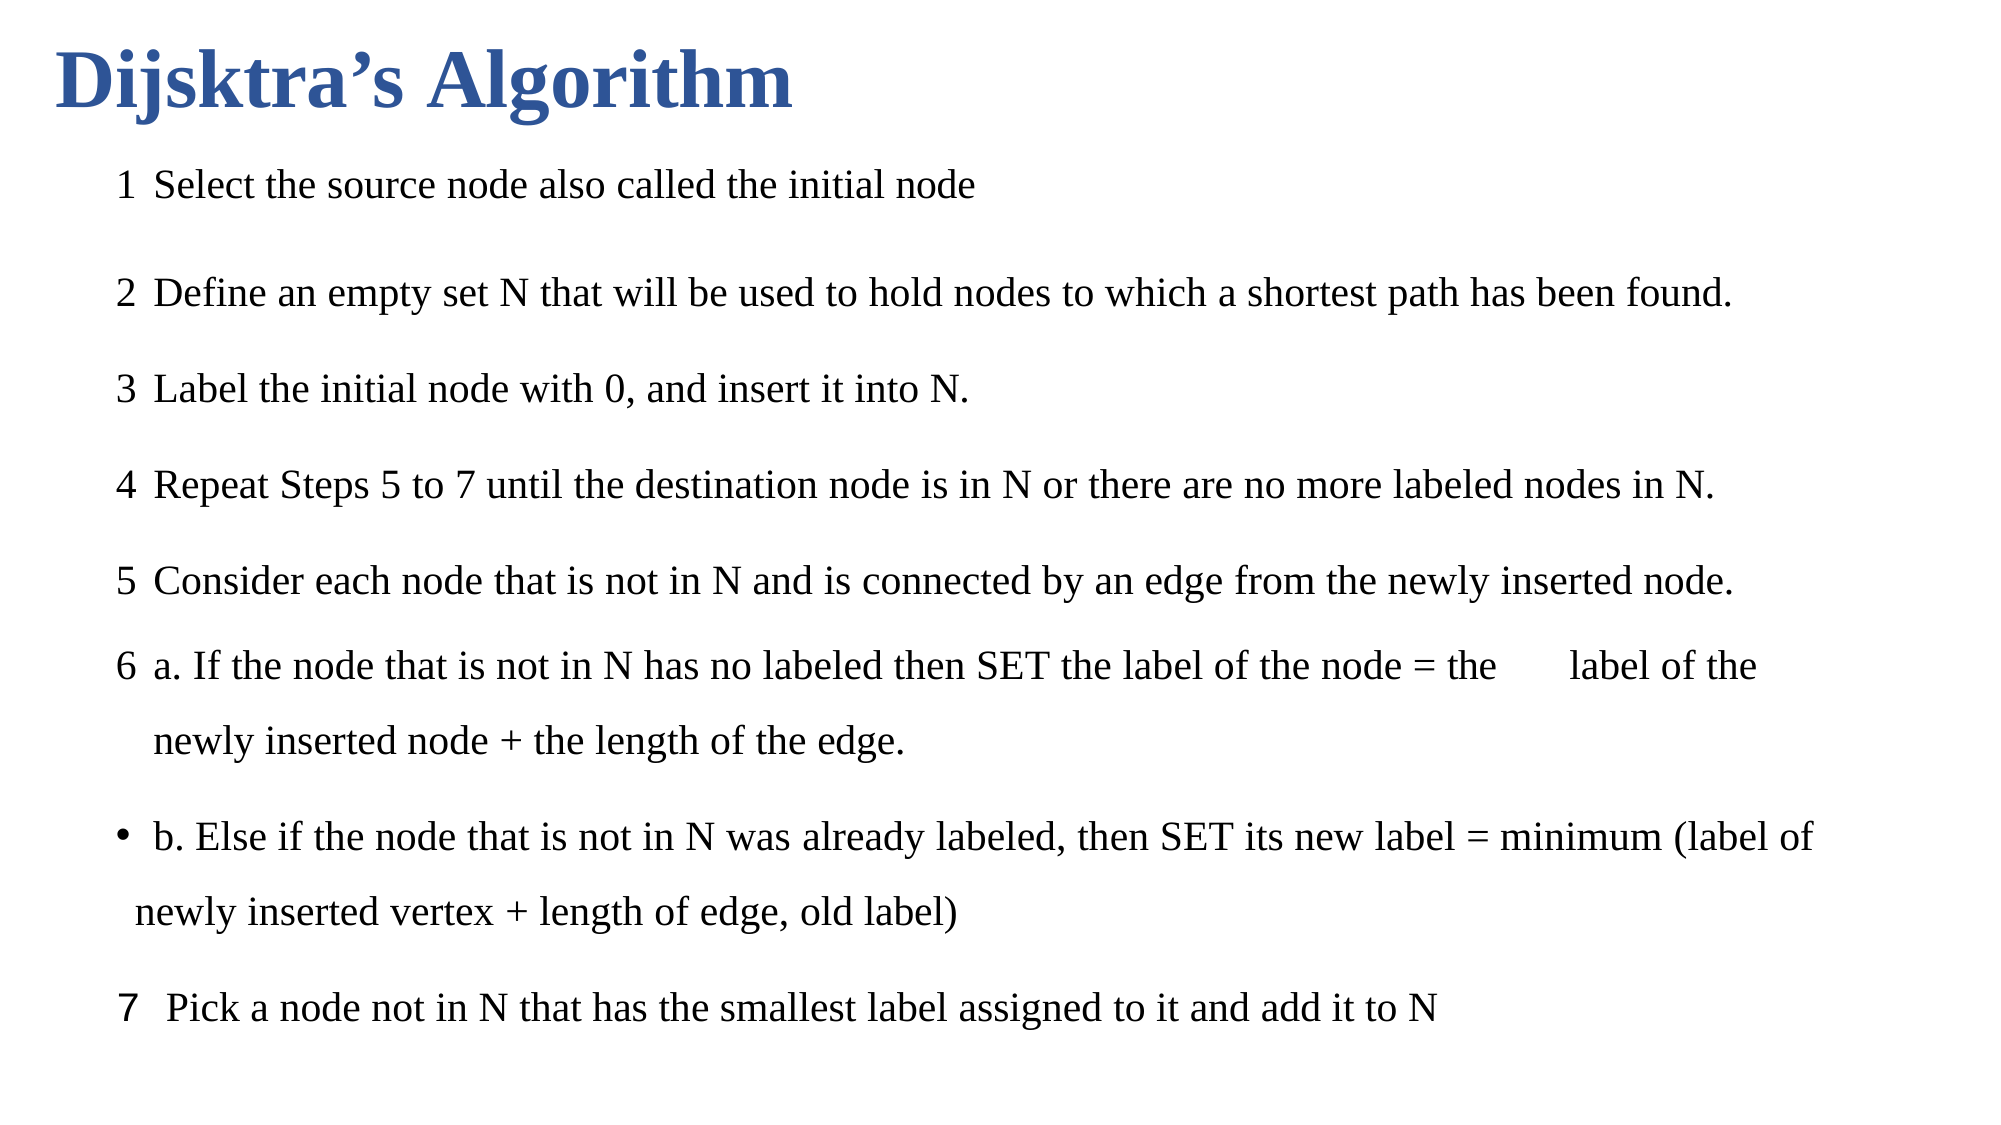

# Dijsktra’s Algorithm
Select the source node also called the initial node

Define an empty set N that will be used to hold nodes to which a shortest path has been found.
Label the initial node with 0, and insert it into N.
Repeat Steps 5 to 7 until the destination node is in N or there are no more labeled nodes in N.
Consider each node that is not in N and is connected by an edge from the newly inserted node.
a. If the node that is not in N has no labeled then SET the label of the node = the	label of the newly inserted node + the length of the edge.
b. Else if the node that is not in N was already labeled, then SET its new label = minimum (label of
newly inserted vertex + length of edge, old label)
7 Pick a node not in N that has the smallest label assigned to it and add it to N